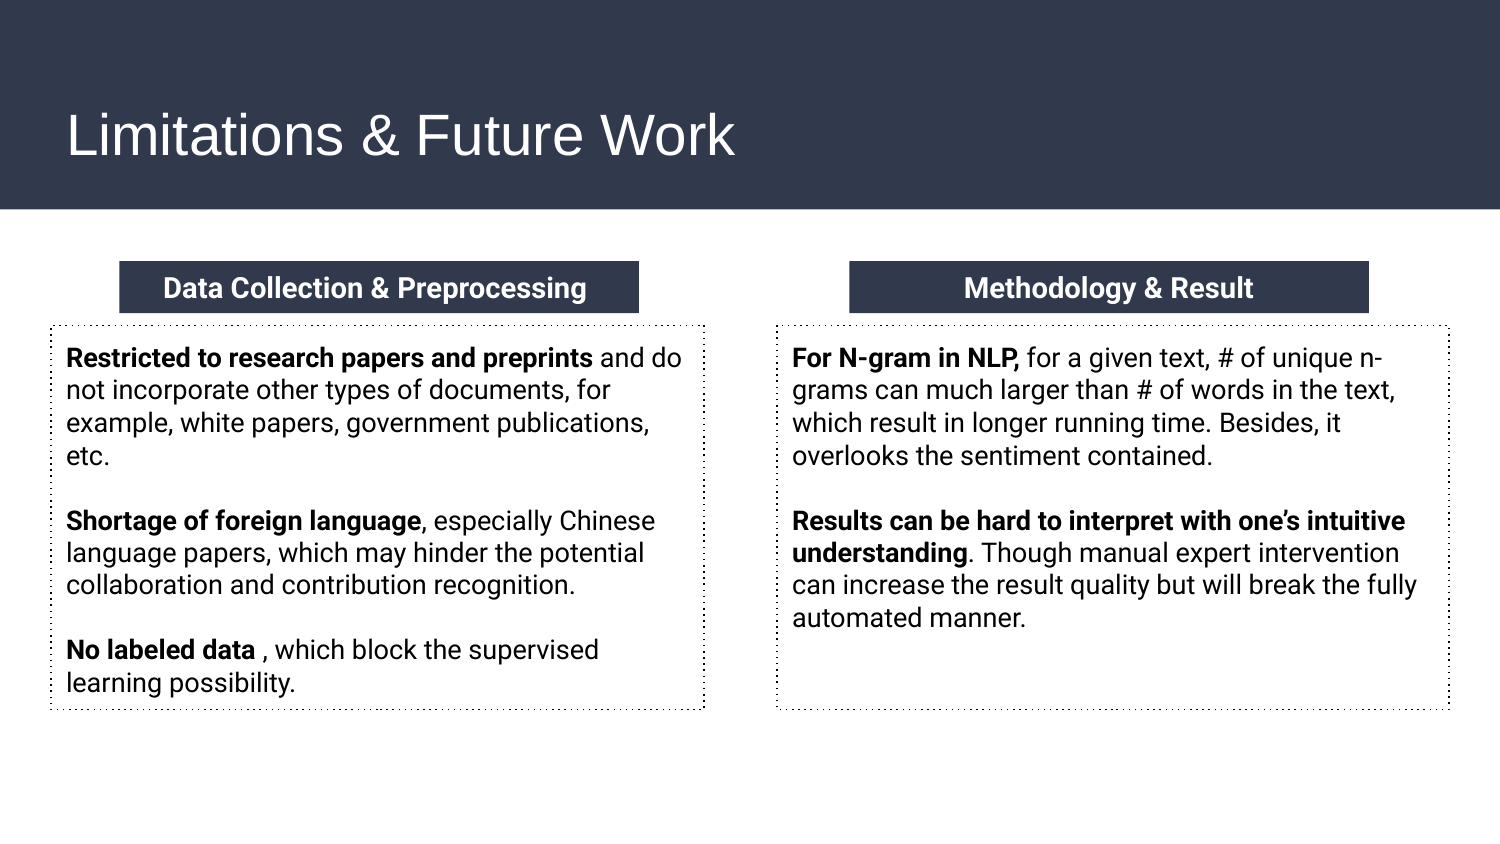

# Limitations & Future Work
Data Collection & Preprocessing
Methodology & Result
Restricted to research papers and preprints and do not incorporate other types of documents, for example, white papers, government publications, etc.

Shortage of foreign language, especially Chinese language papers, which may hinder the potential collaboration and contribution recognition.

No labeled data , which block the supervised learning possibility.
For N-gram in NLP, for a given text, # of unique n-grams can much larger than # of words in the text, which result in longer running time. Besides, it overlooks the sentiment contained.

Results can be hard to interpret with one’s intuitive understanding. Though manual expert intervention can increase the result quality but will break the fully automated manner.